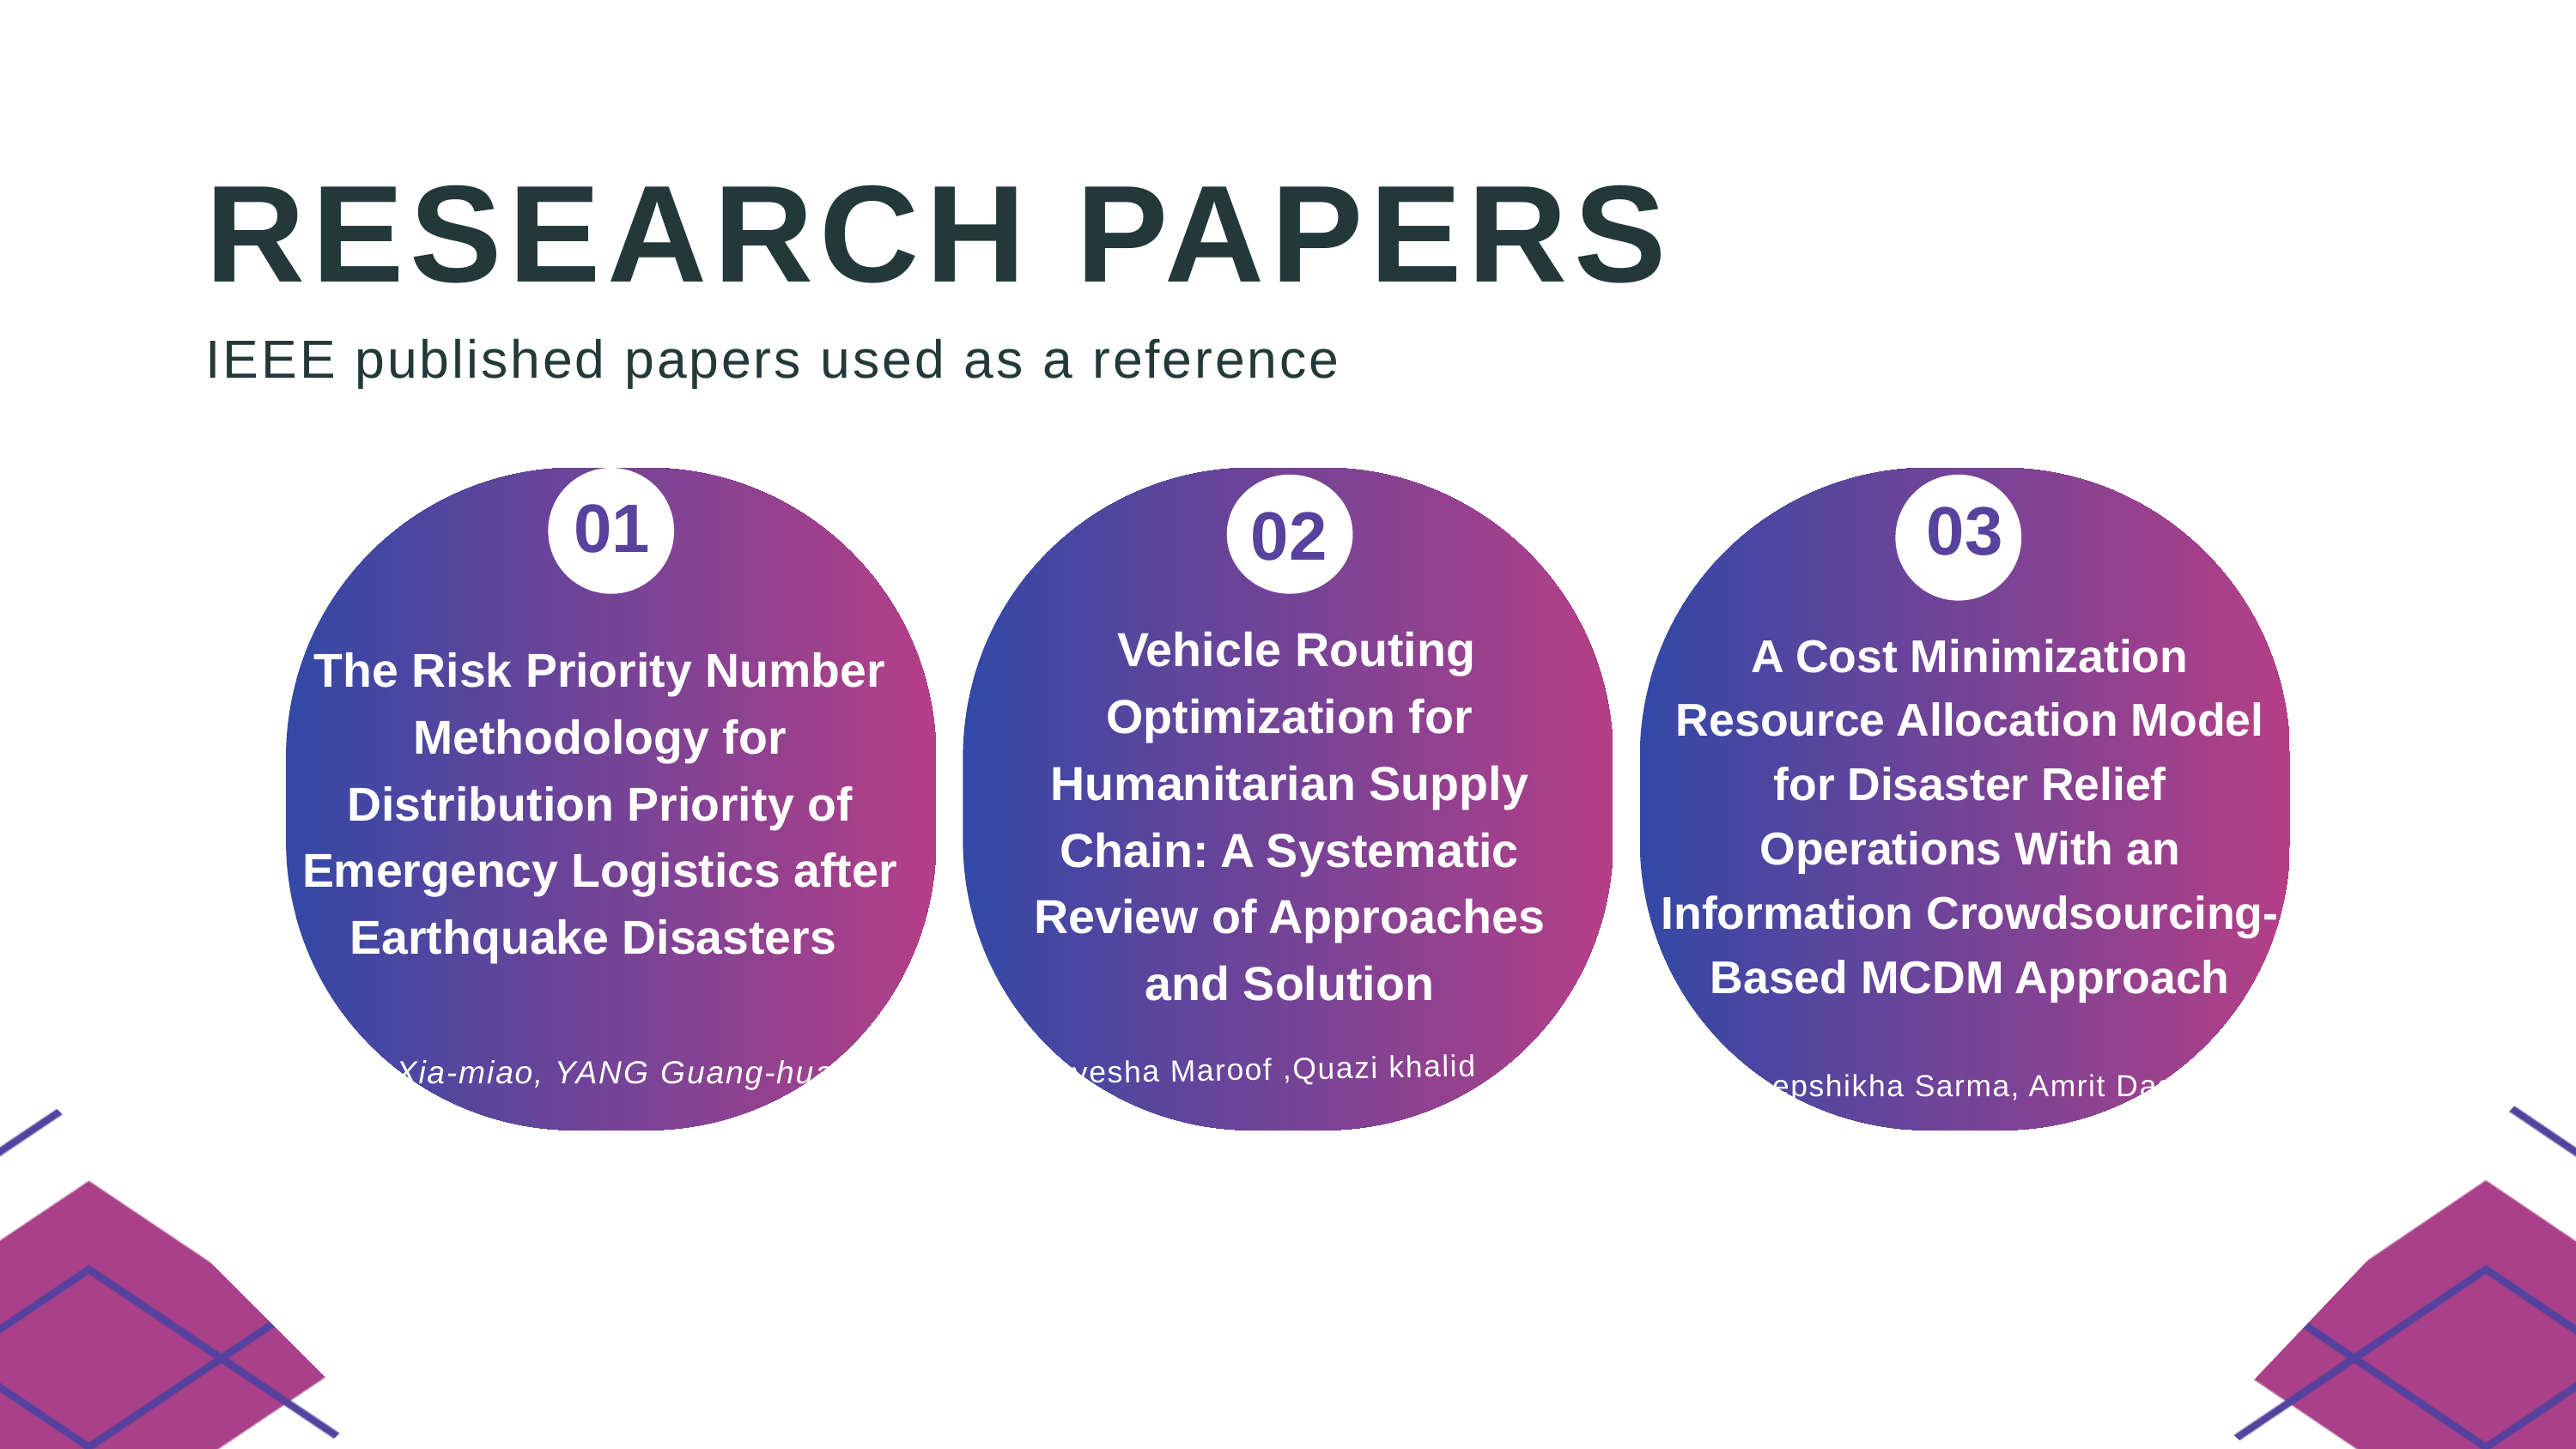

RESEARCH PAPERS
IEEE published papers used as a reference

01
03

02
 Vehicle Routing Optimization for Humanitarian Supply Chain: A Systematic Review of Approaches and Solution
A Cost Minimization Resource Allocation Model for Disaster Relief Operations With an Information Crowdsourcing-Based MCDM Approach
The Risk Priority Number Methodology for Distribution Priority of Emergency Logistics after Earthquake Disasters
Ayesha Maroof ,Quazi khalid
LI Xia-miao, YANG Guang-hua
 Deepshikha Sarma, Amrit Das